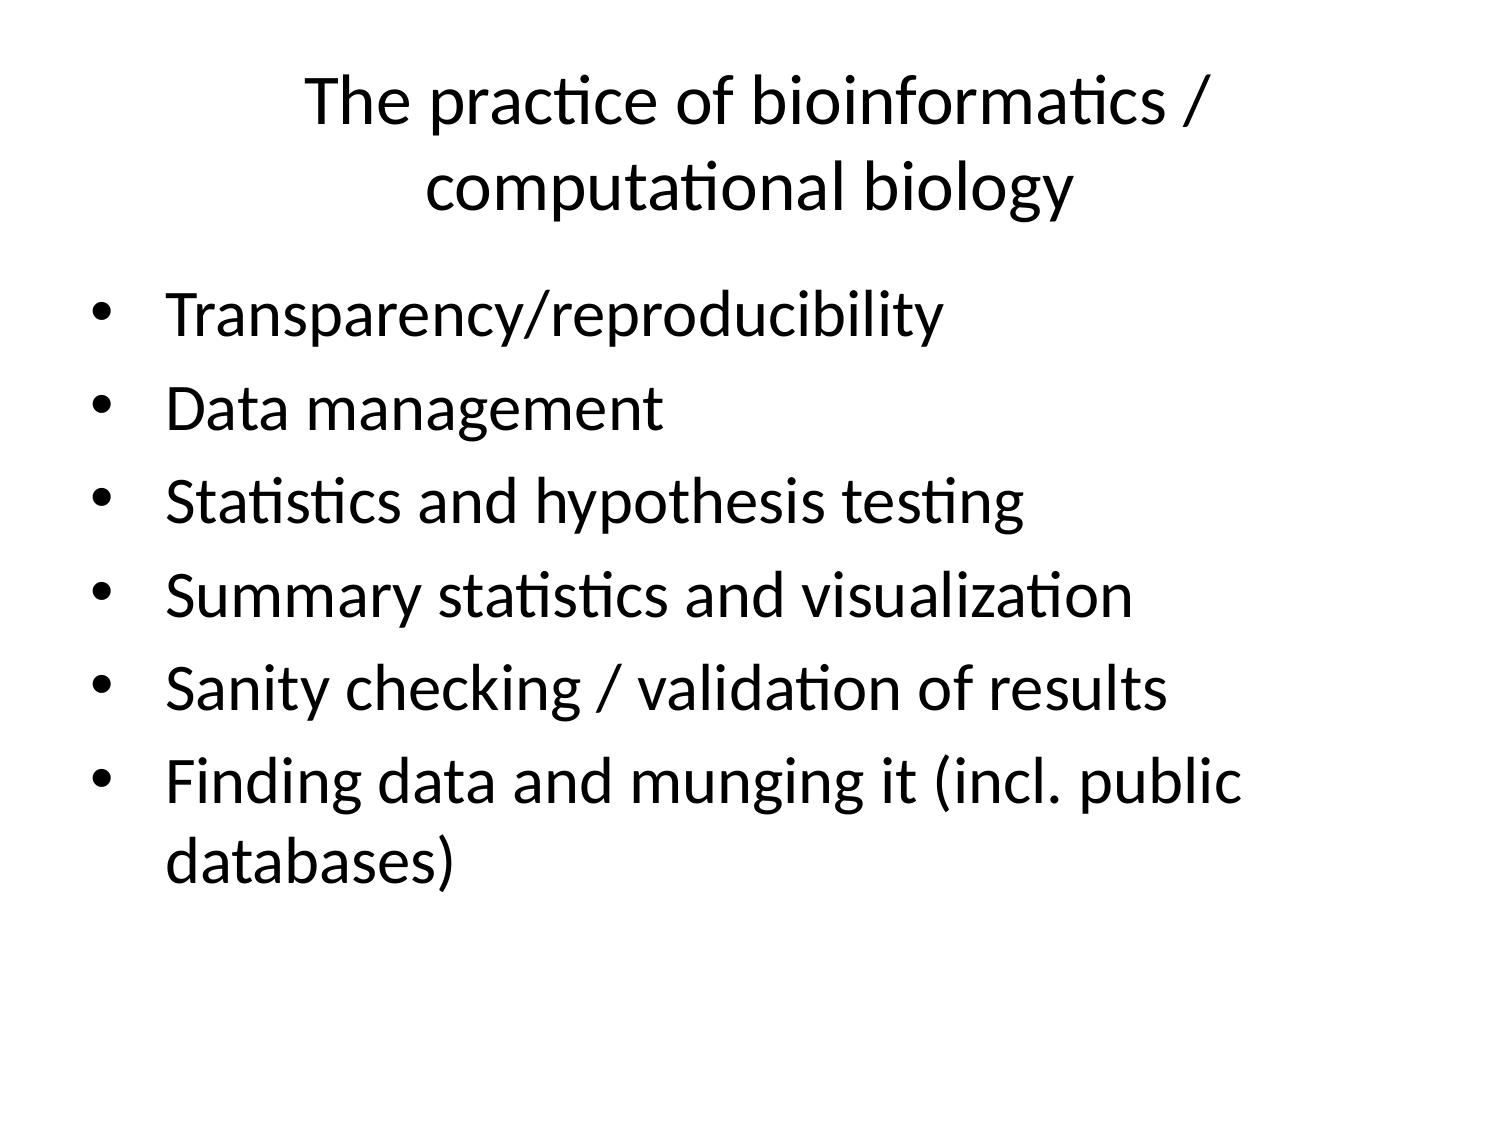

# The practice of bioinformatics / computational biology
Transparency/reproducibility
Data management
Statistics and hypothesis testing
Summary statistics and visualization
Sanity checking / validation of results
Finding data and munging it (incl. public databases)